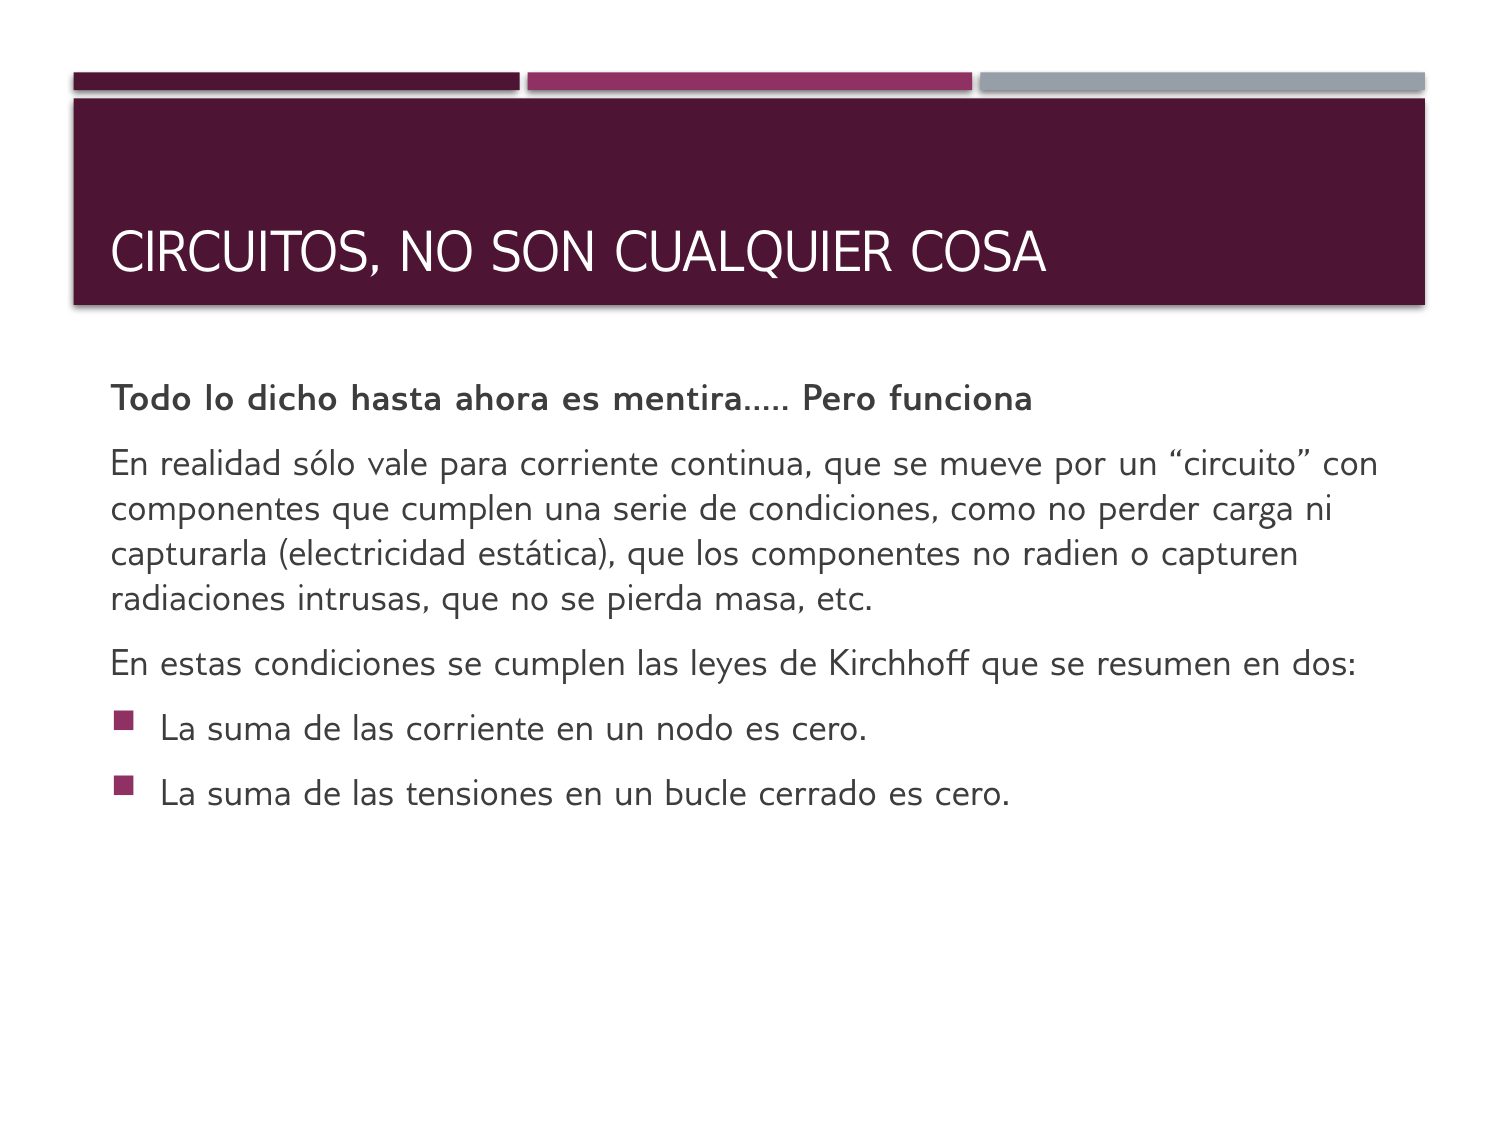

# Circuitos, no son cualquier cosa
Todo lo dicho hasta ahora es mentira….. Pero funciona
En realidad sólo vale para corriente continua, que se mueve por un “circuito” con componentes que cumplen una serie de condiciones, como no perder carga ni capturarla (electricidad estática), que los componentes no radien o capturen radiaciones intrusas, que no se pierda masa, etc.
En estas condiciones se cumplen las leyes de Kirchhoff que se resumen en dos:
La suma de las corriente en un nodo es cero.
La suma de las tensiones en un bucle cerrado es cero.